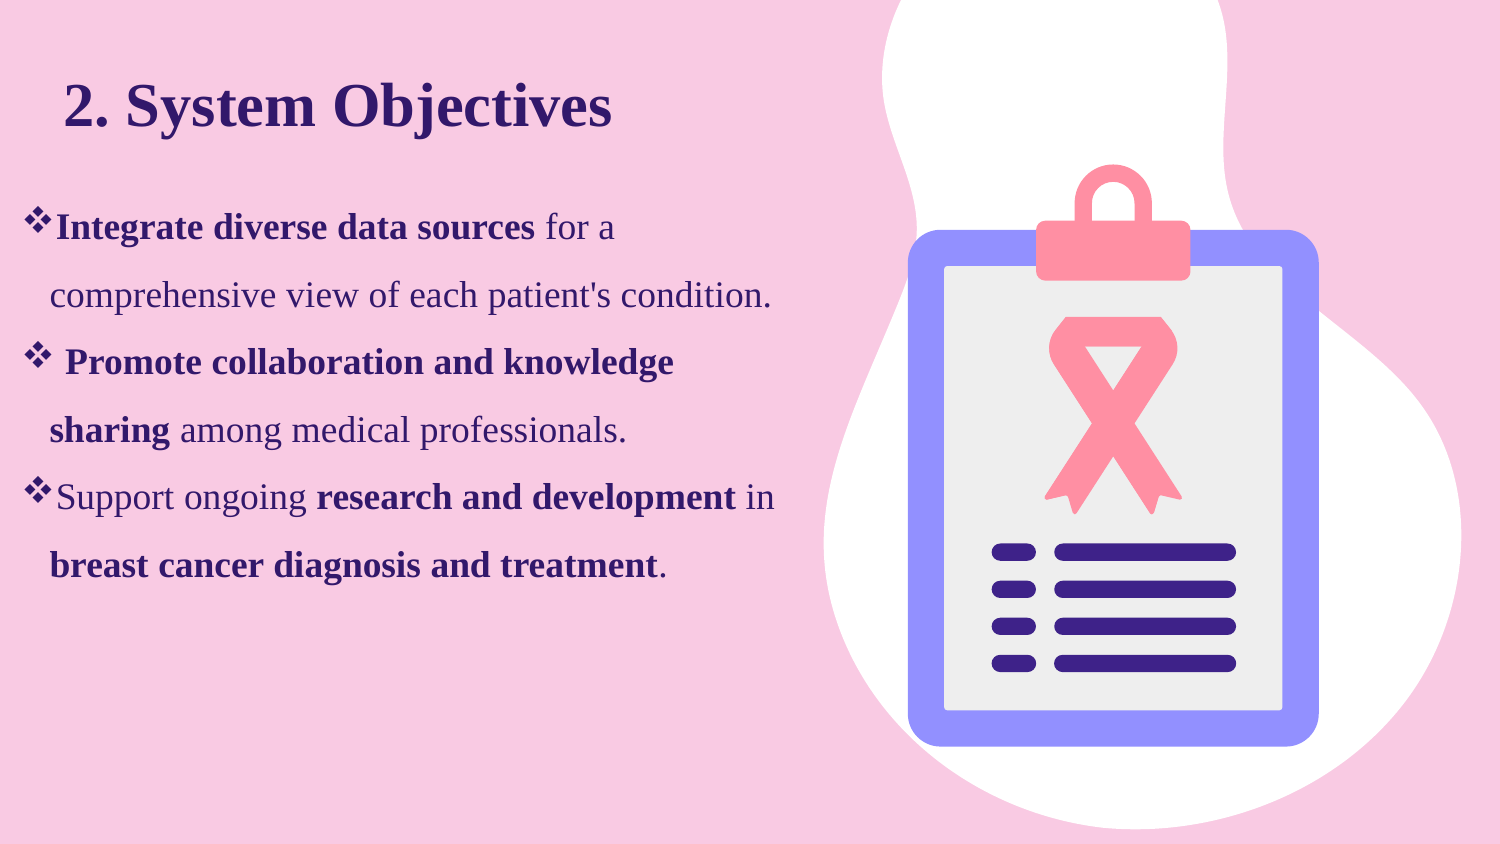

# 2. System Objectives
Integrate diverse data sources for a comprehensive view of each patient's condition.
 Promote collaboration and knowledge sharing among medical professionals.
Support ongoing research and development in breast cancer diagnosis and treatment.